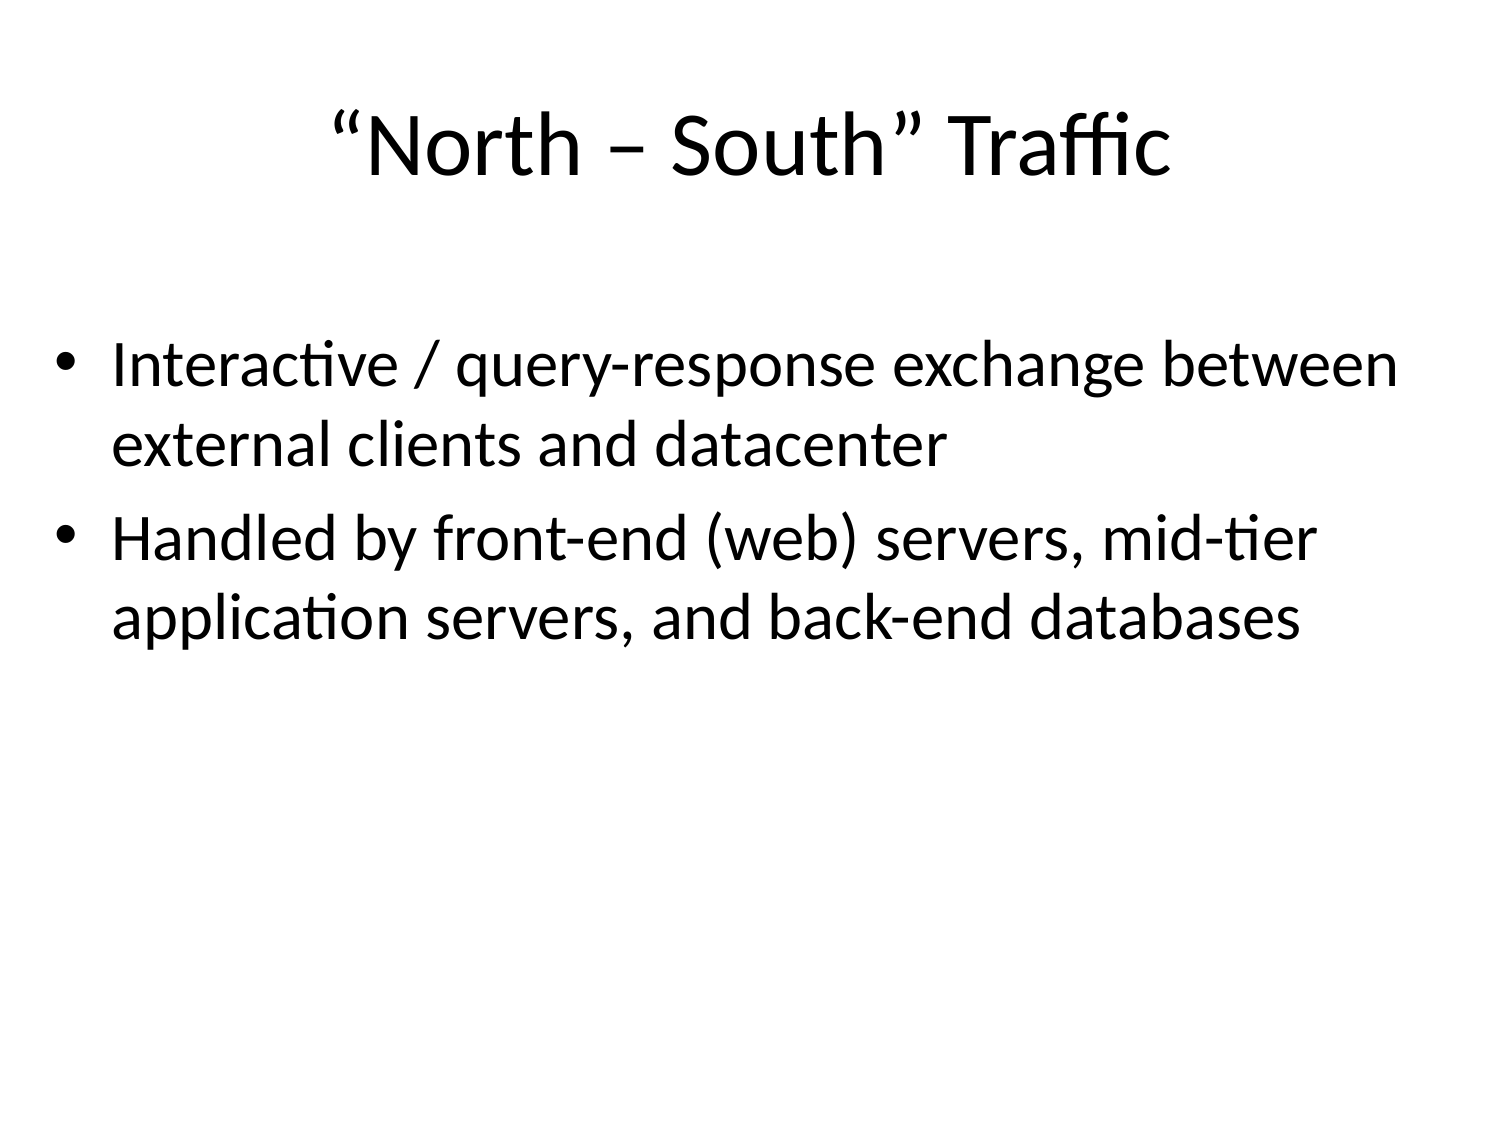

# “North – South” Traffic
Interactive / query-response exchange between external clients and datacenter
Handled by front-end (web) servers, mid-tier application servers, and back-end databases